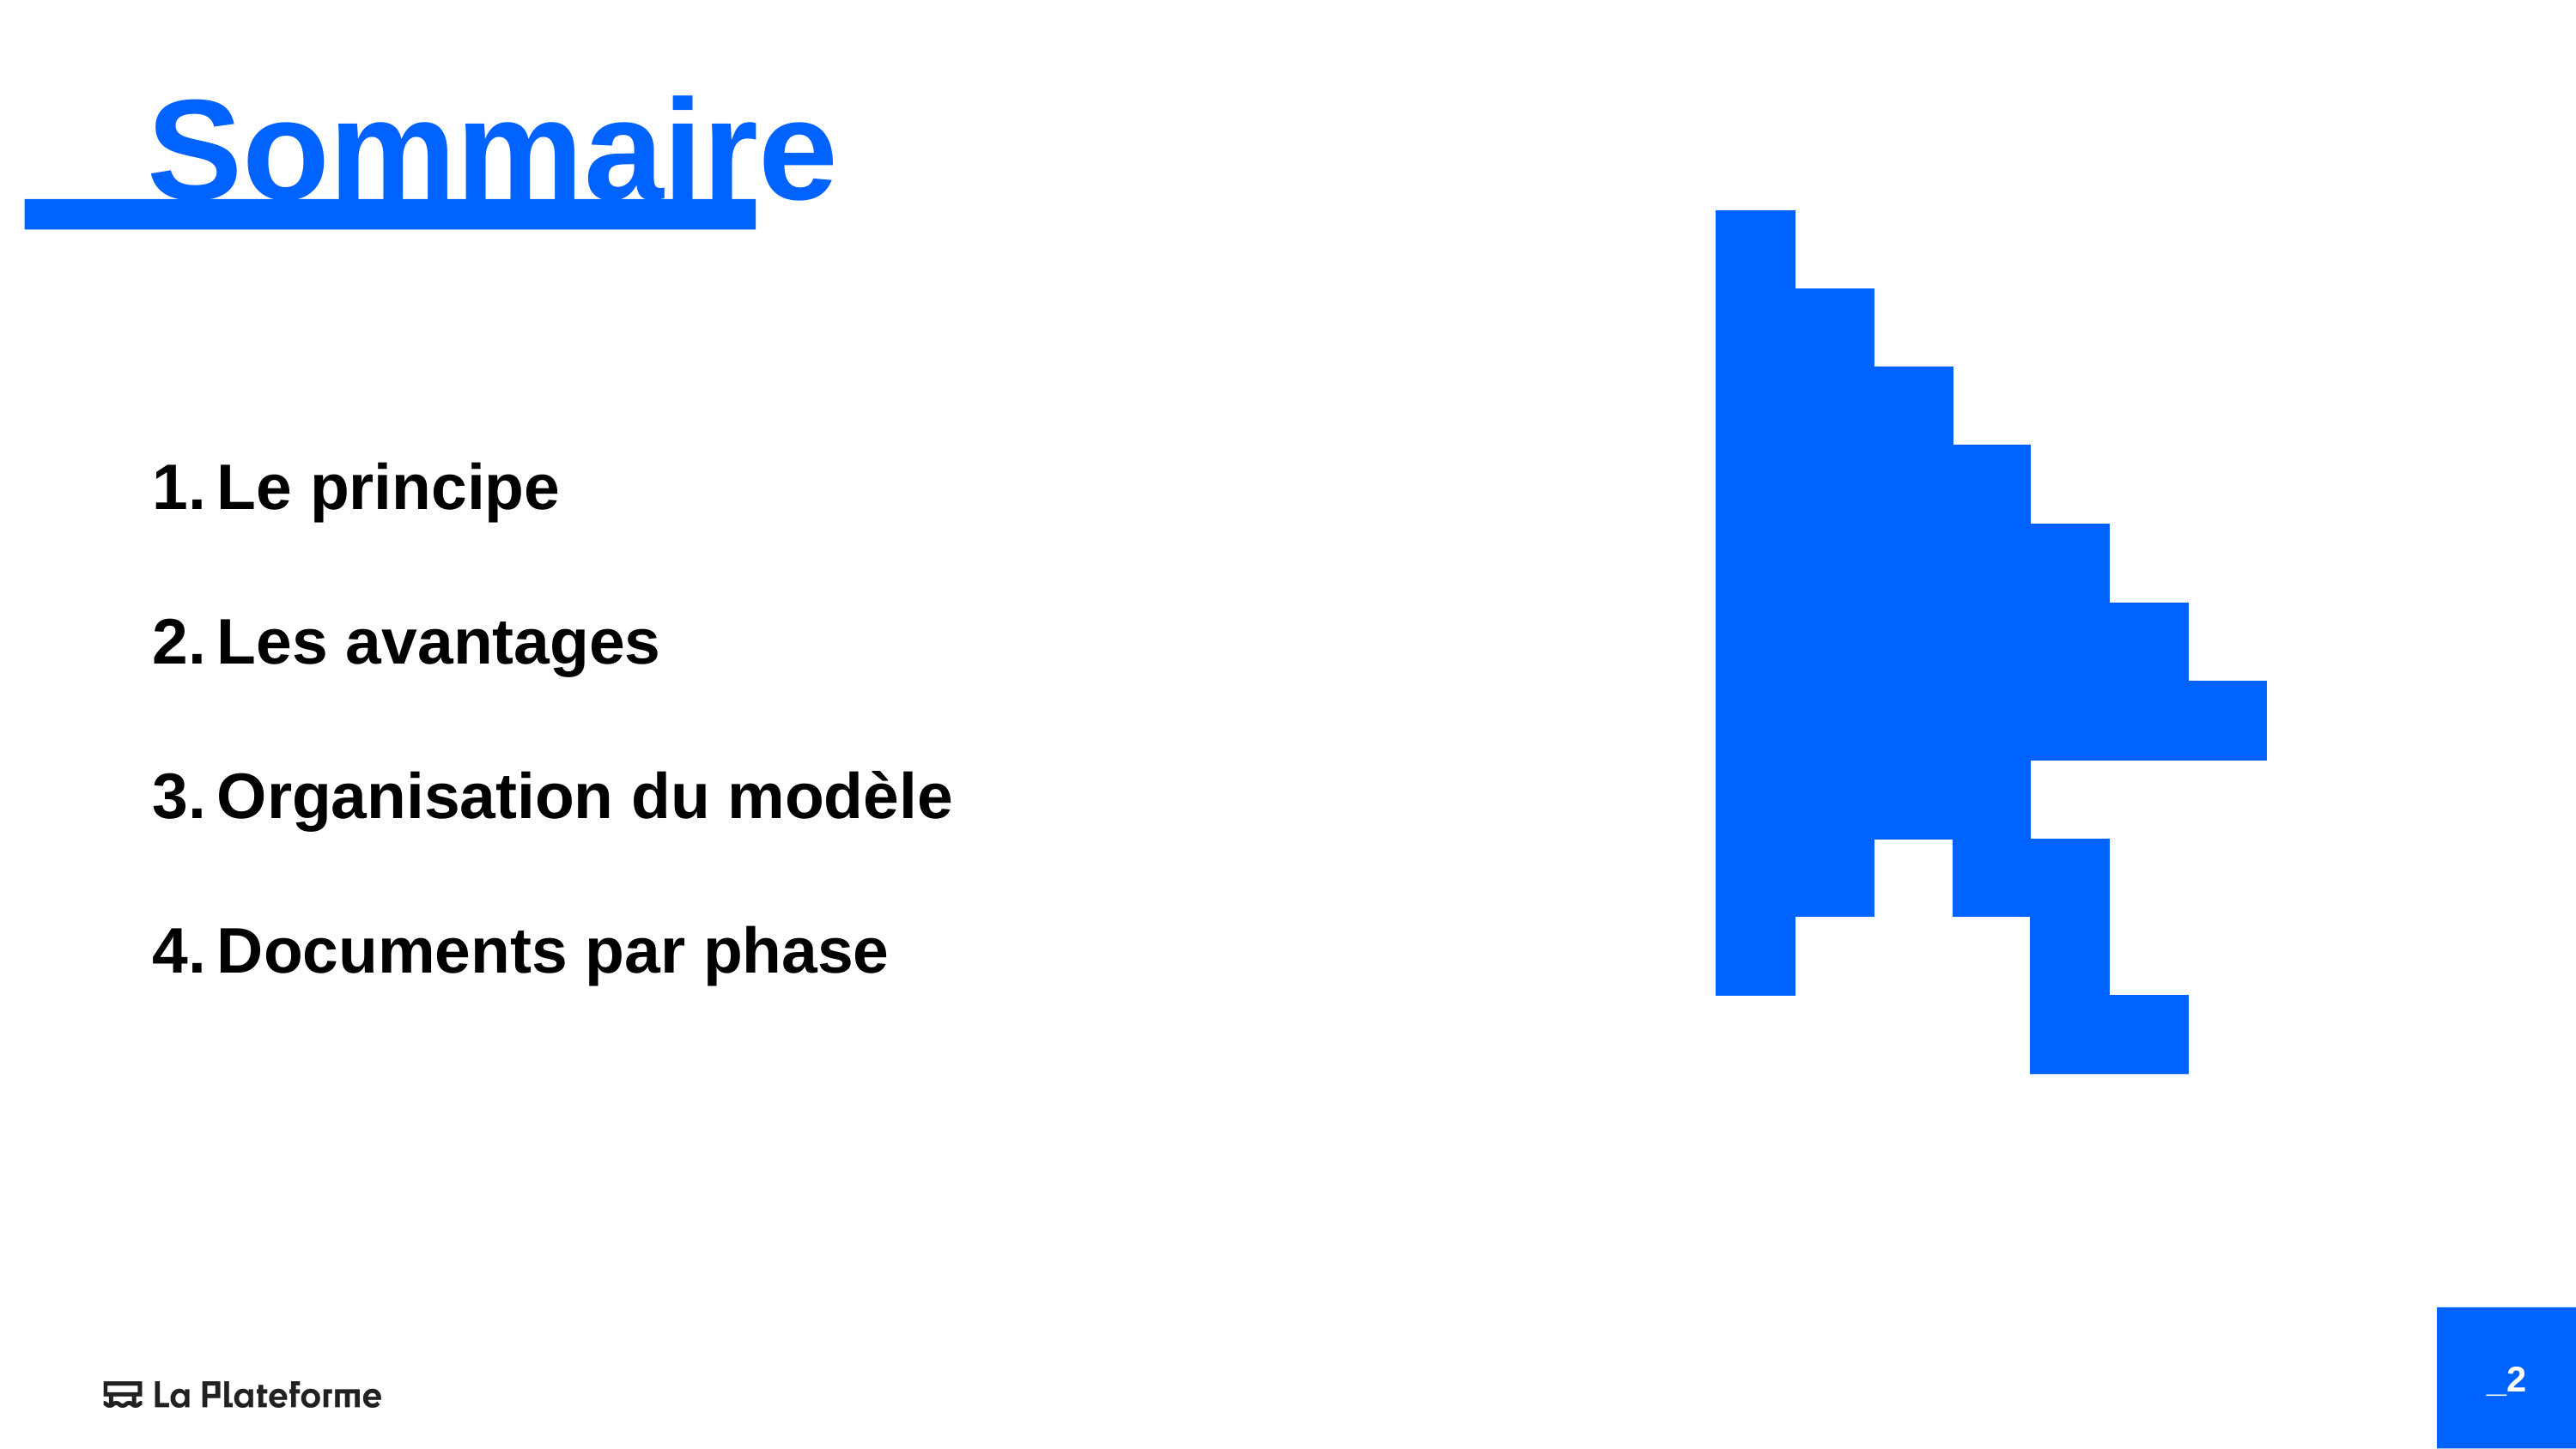

# Sommaire

Le principe
Les avantages
Organisation du modèle
Documents par phase